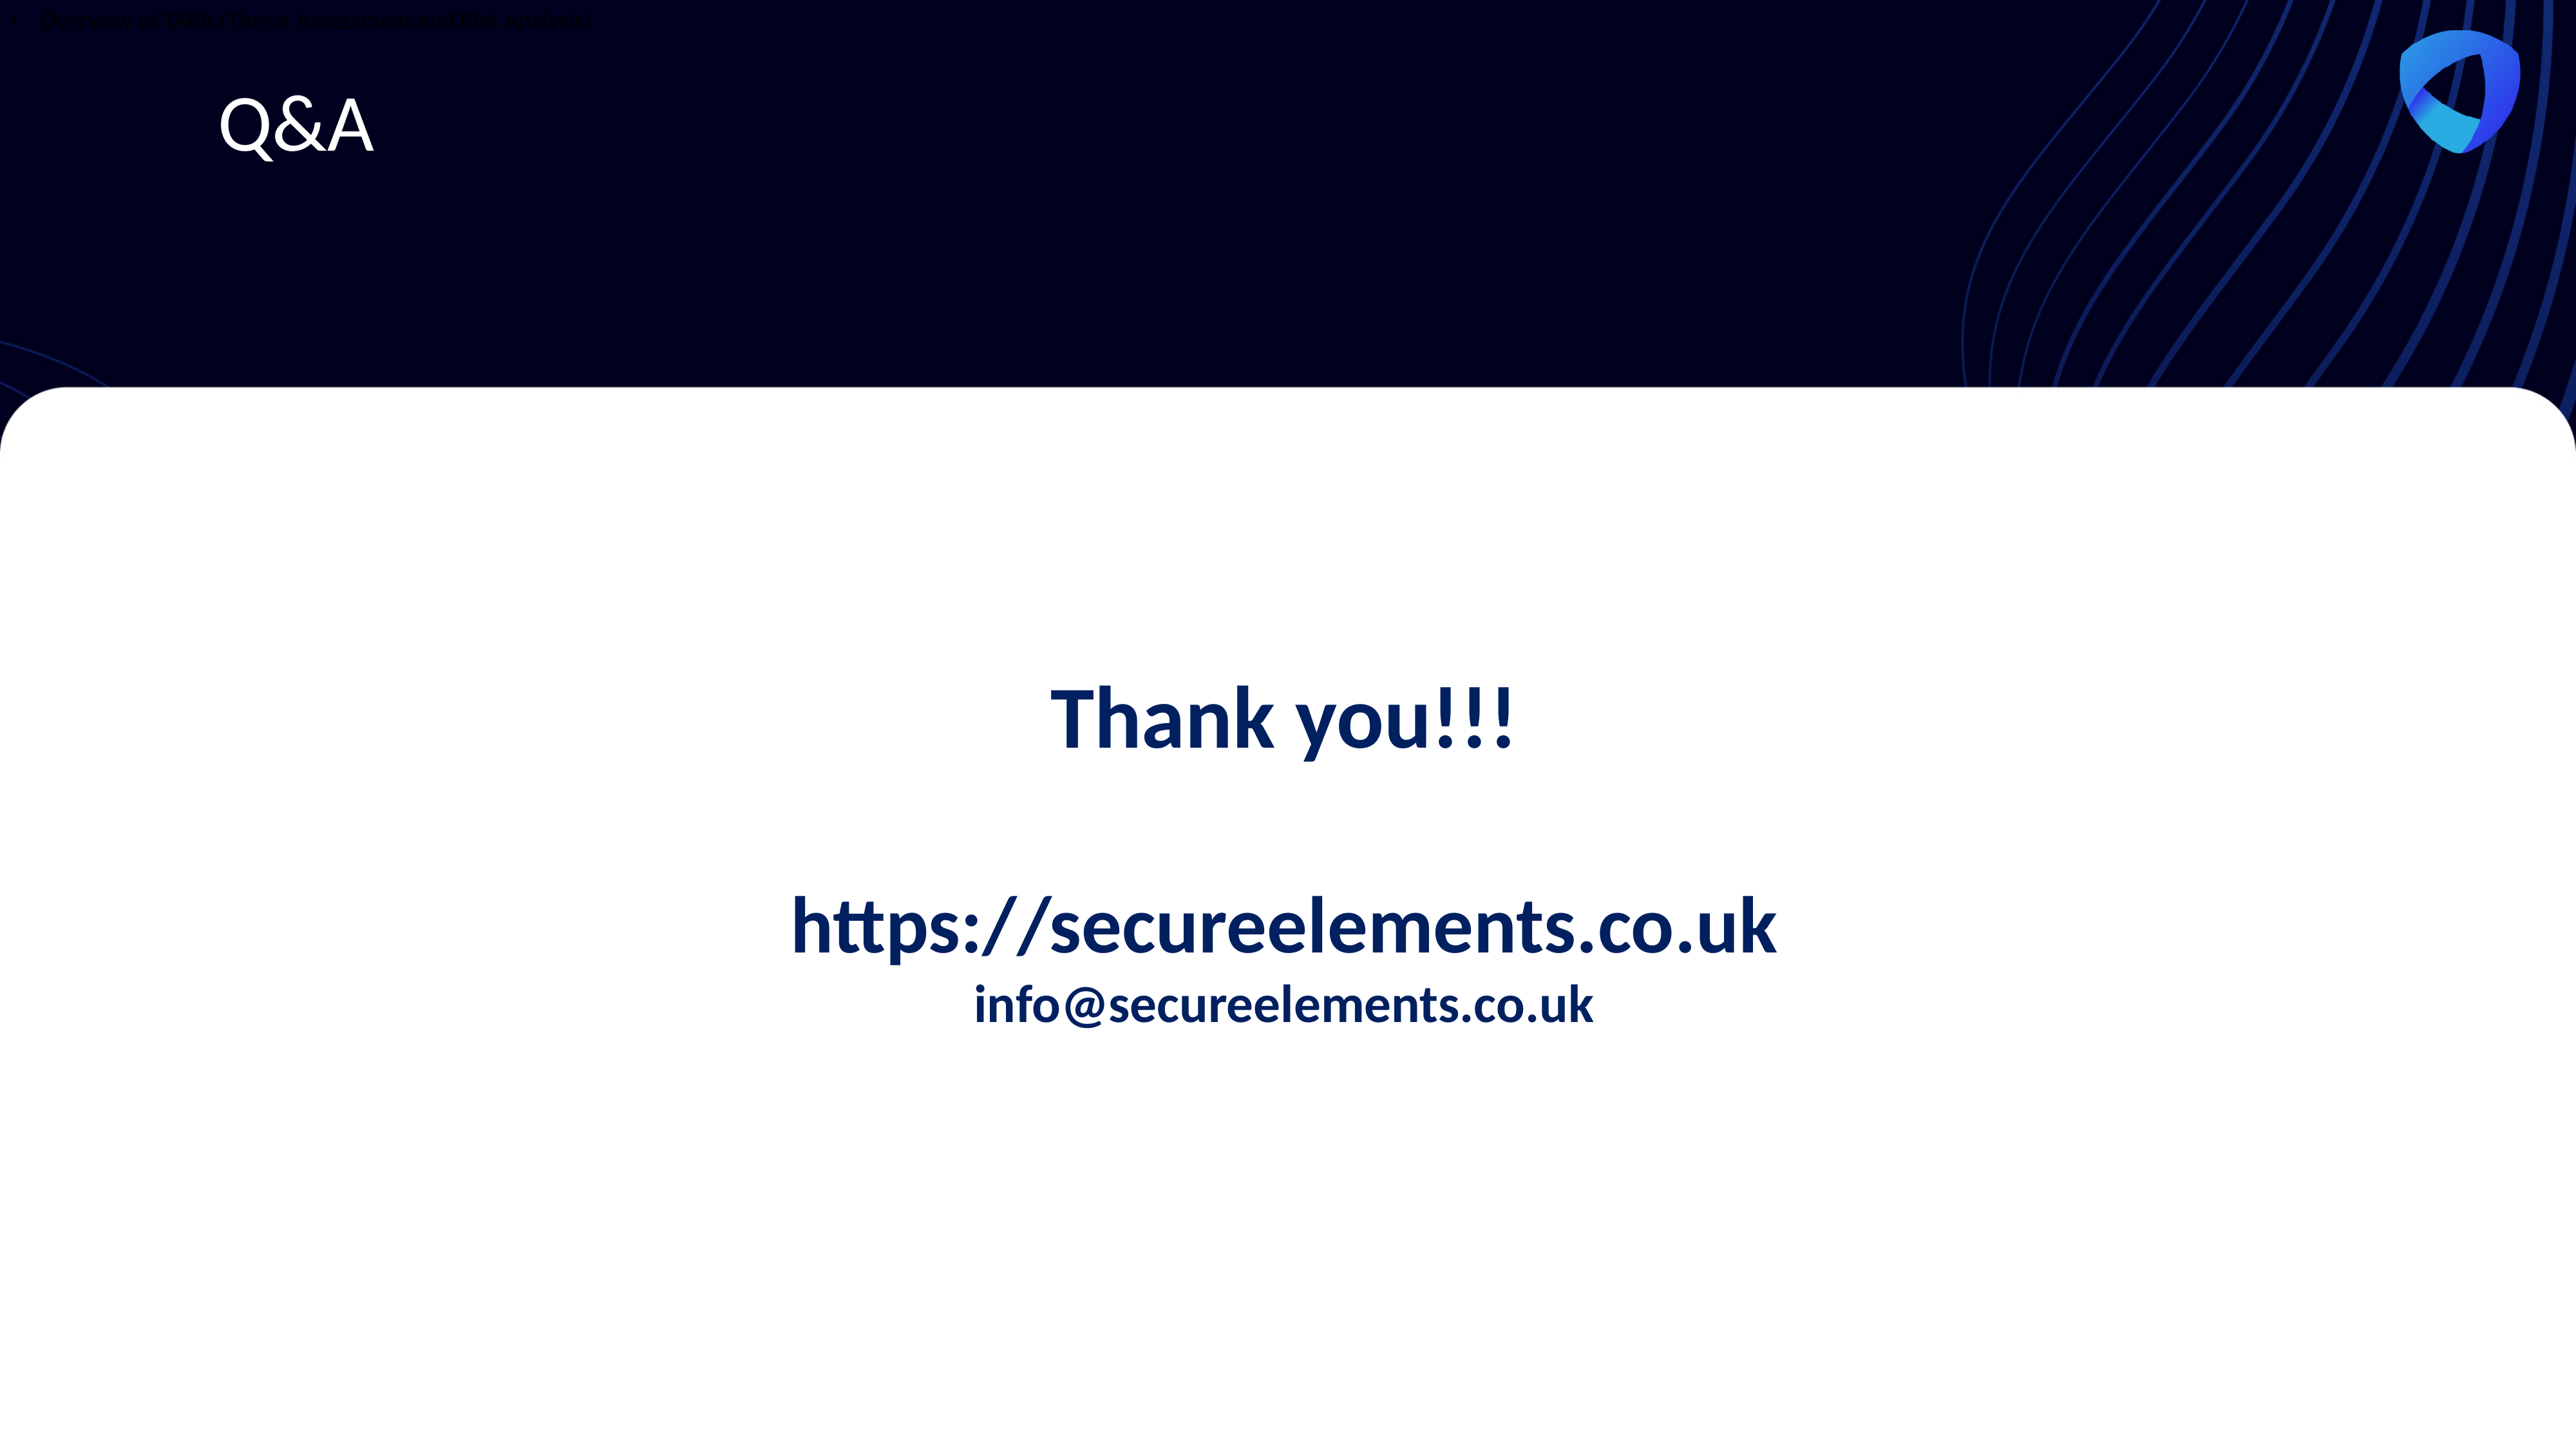

Overview of TARA (Threat Assessment and Risk Analysis)

Q&A

Thank you!!!

https://secureelements.co.uk
info@secureelements.co.uk
info@secureelements.co.uk